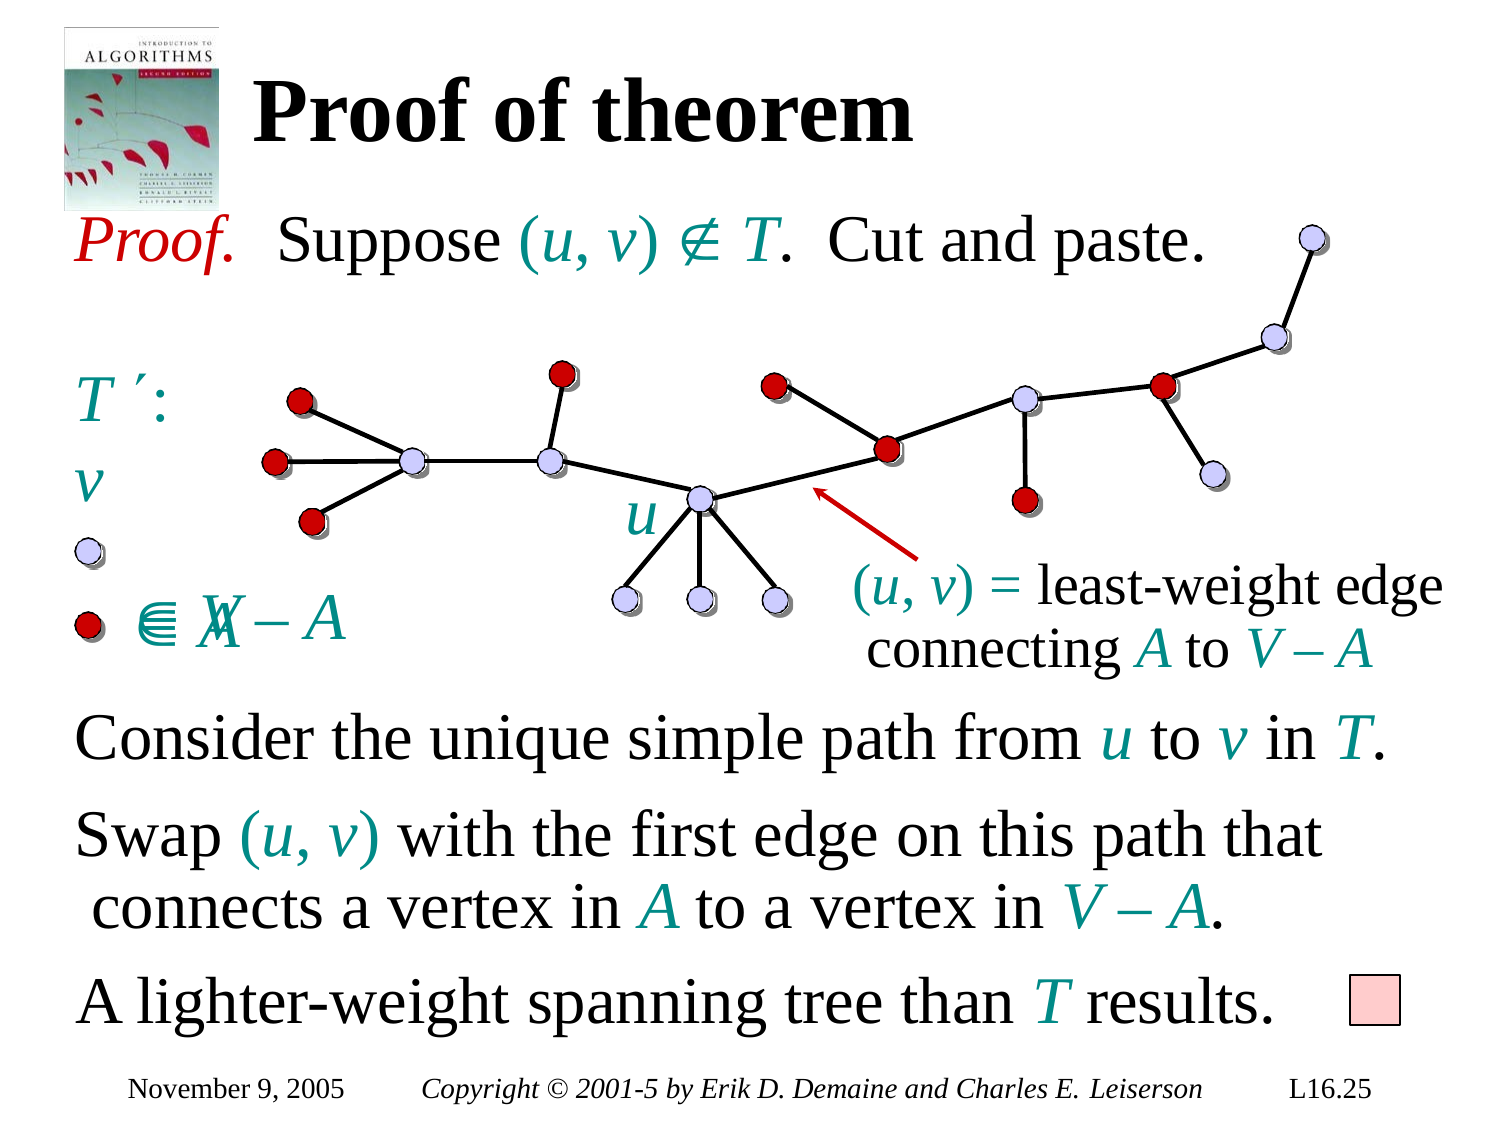

# Proof of theorem
Proof.	Suppose (u, v) ∉ T.	Cut and paste.

T ′:	v
∈ A

u

(u, v) = least-weight edge  connecting A to V – A
∈ V – A

Consider the unique simple path from u to v in T.
Swap (u, v) with the first edge on this path that  connects a vertex in A to a vertex in V – A.
A lighter-weight spanning tree than T results.

November 9, 2005
Copyright © 2001-5 by Erik D. Demaine and Charles E. Leiserson
L16.25